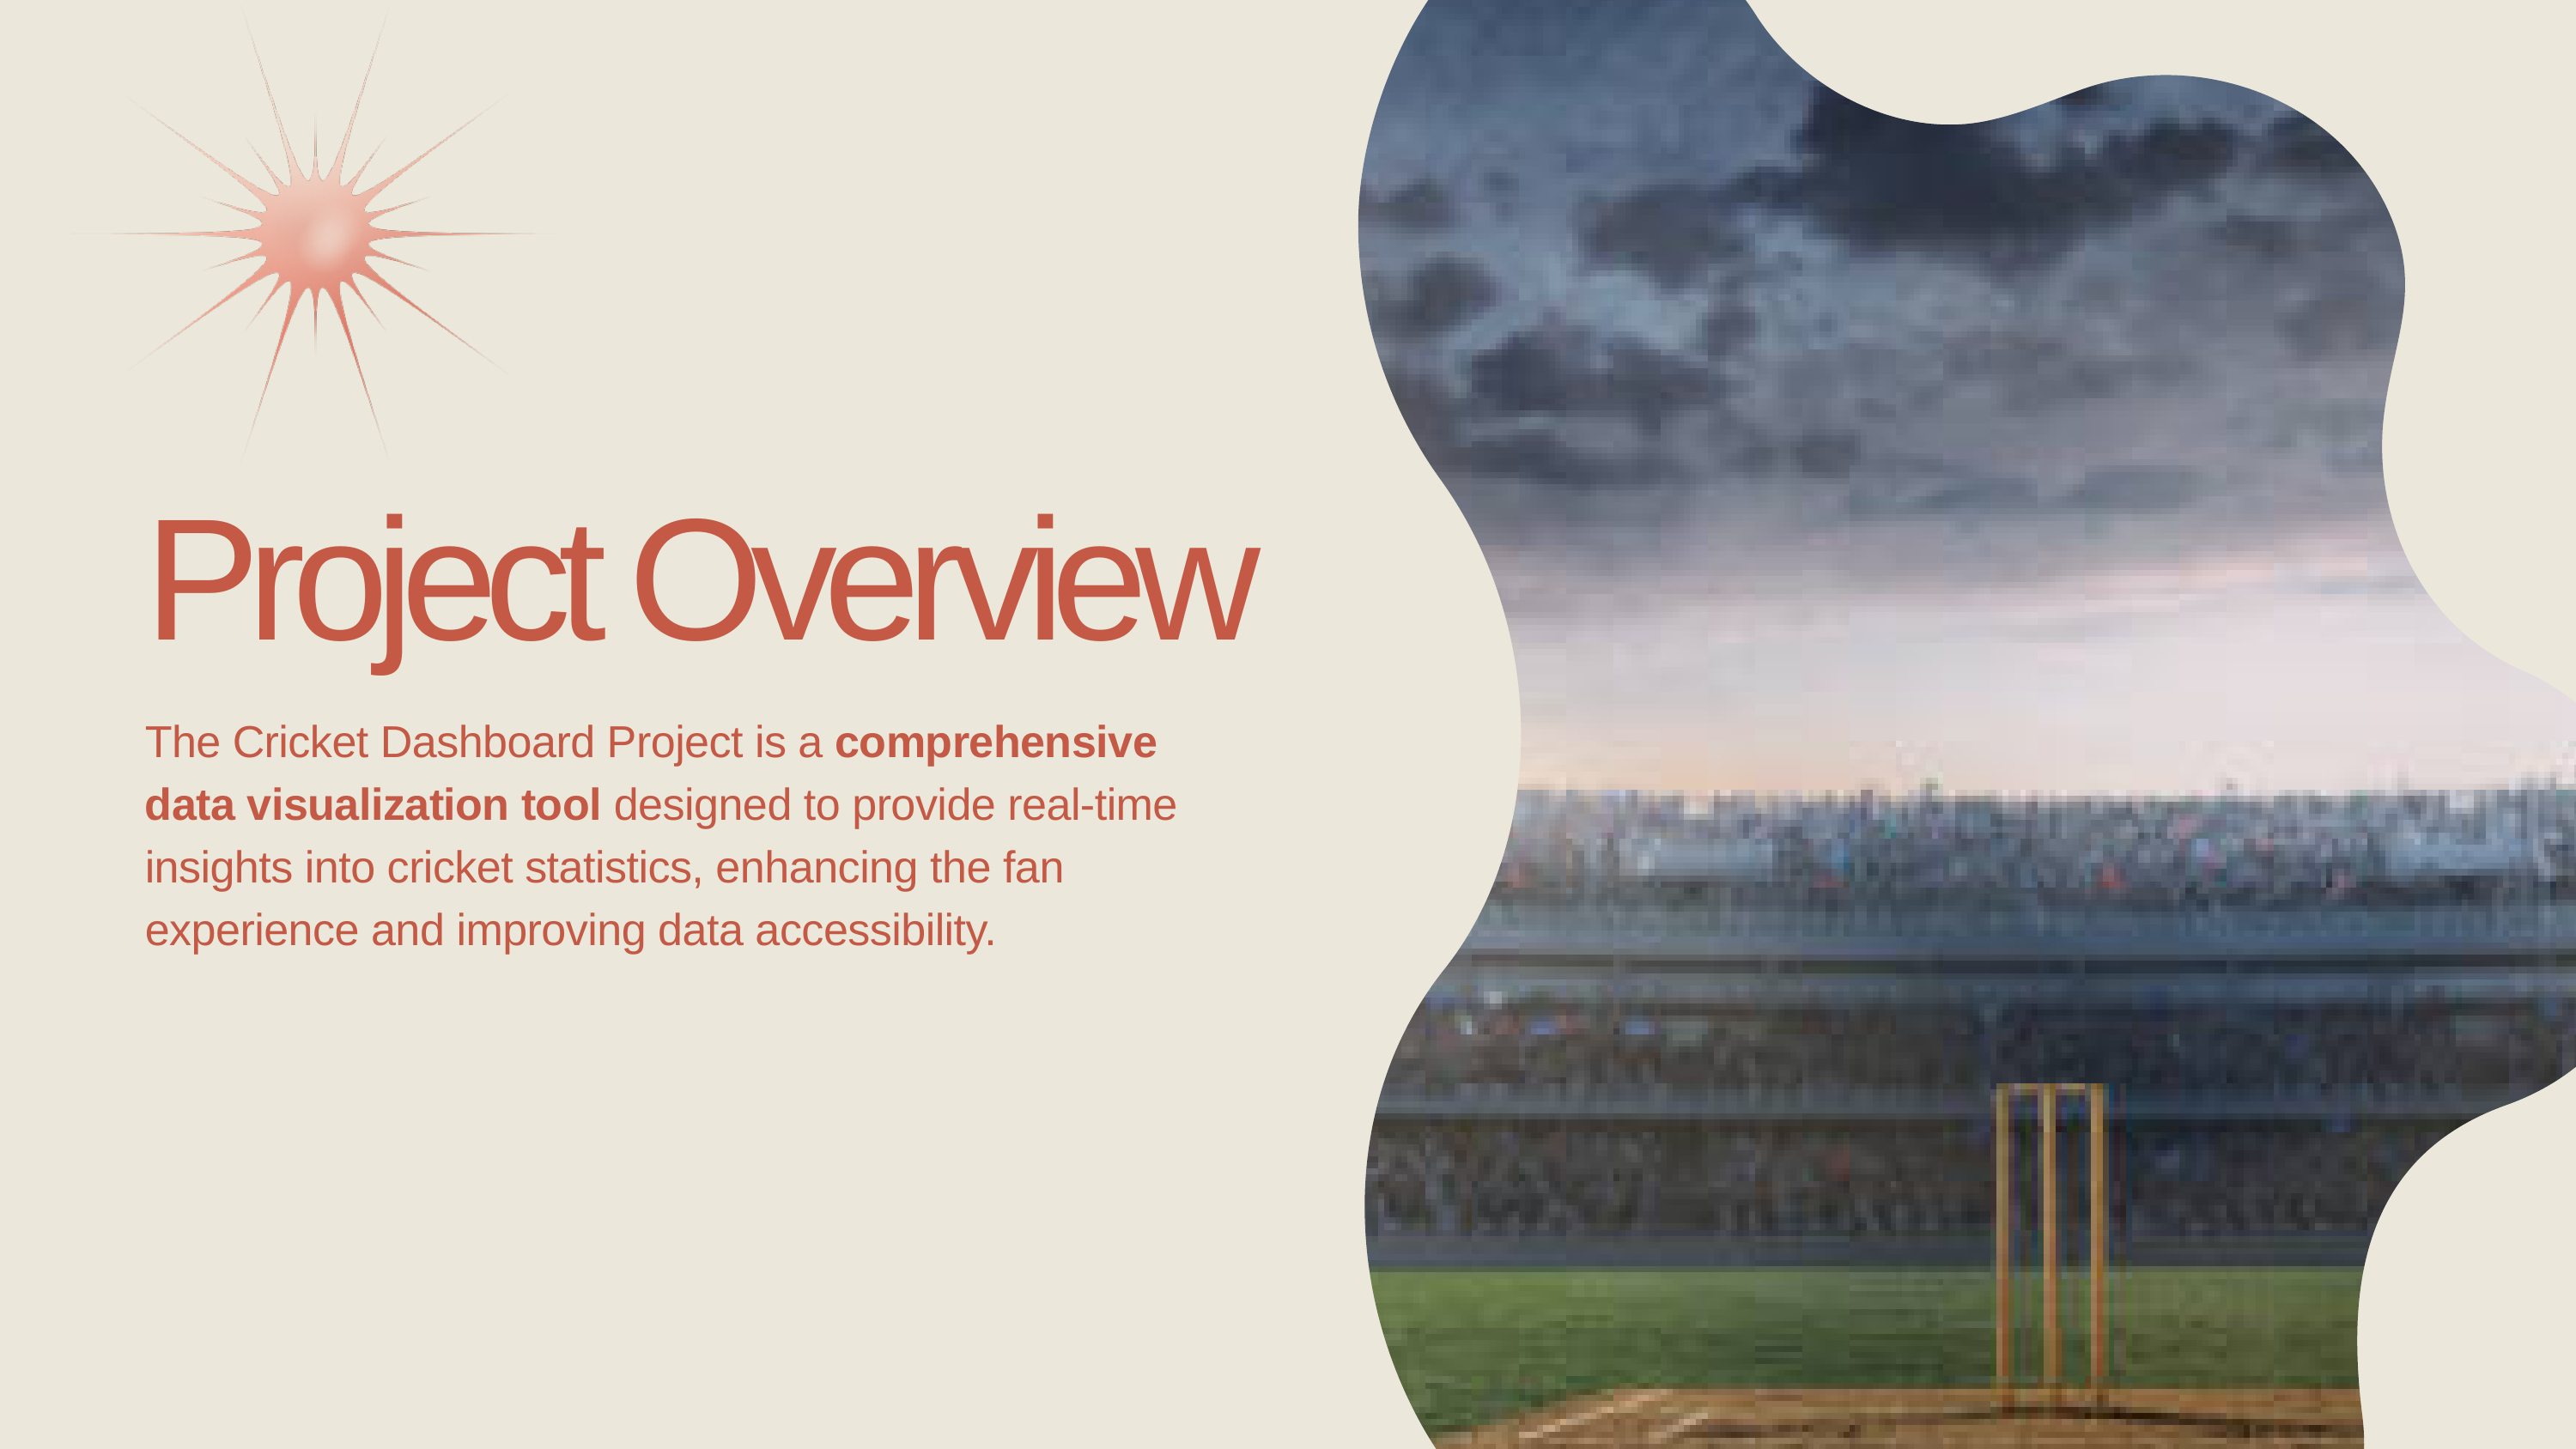

Project Overview
The Cricket Dashboard Project is a comprehensive data visualization tool designed to provide real-time insights into cricket statistics, enhancing the fan experience and improving data accessibility.